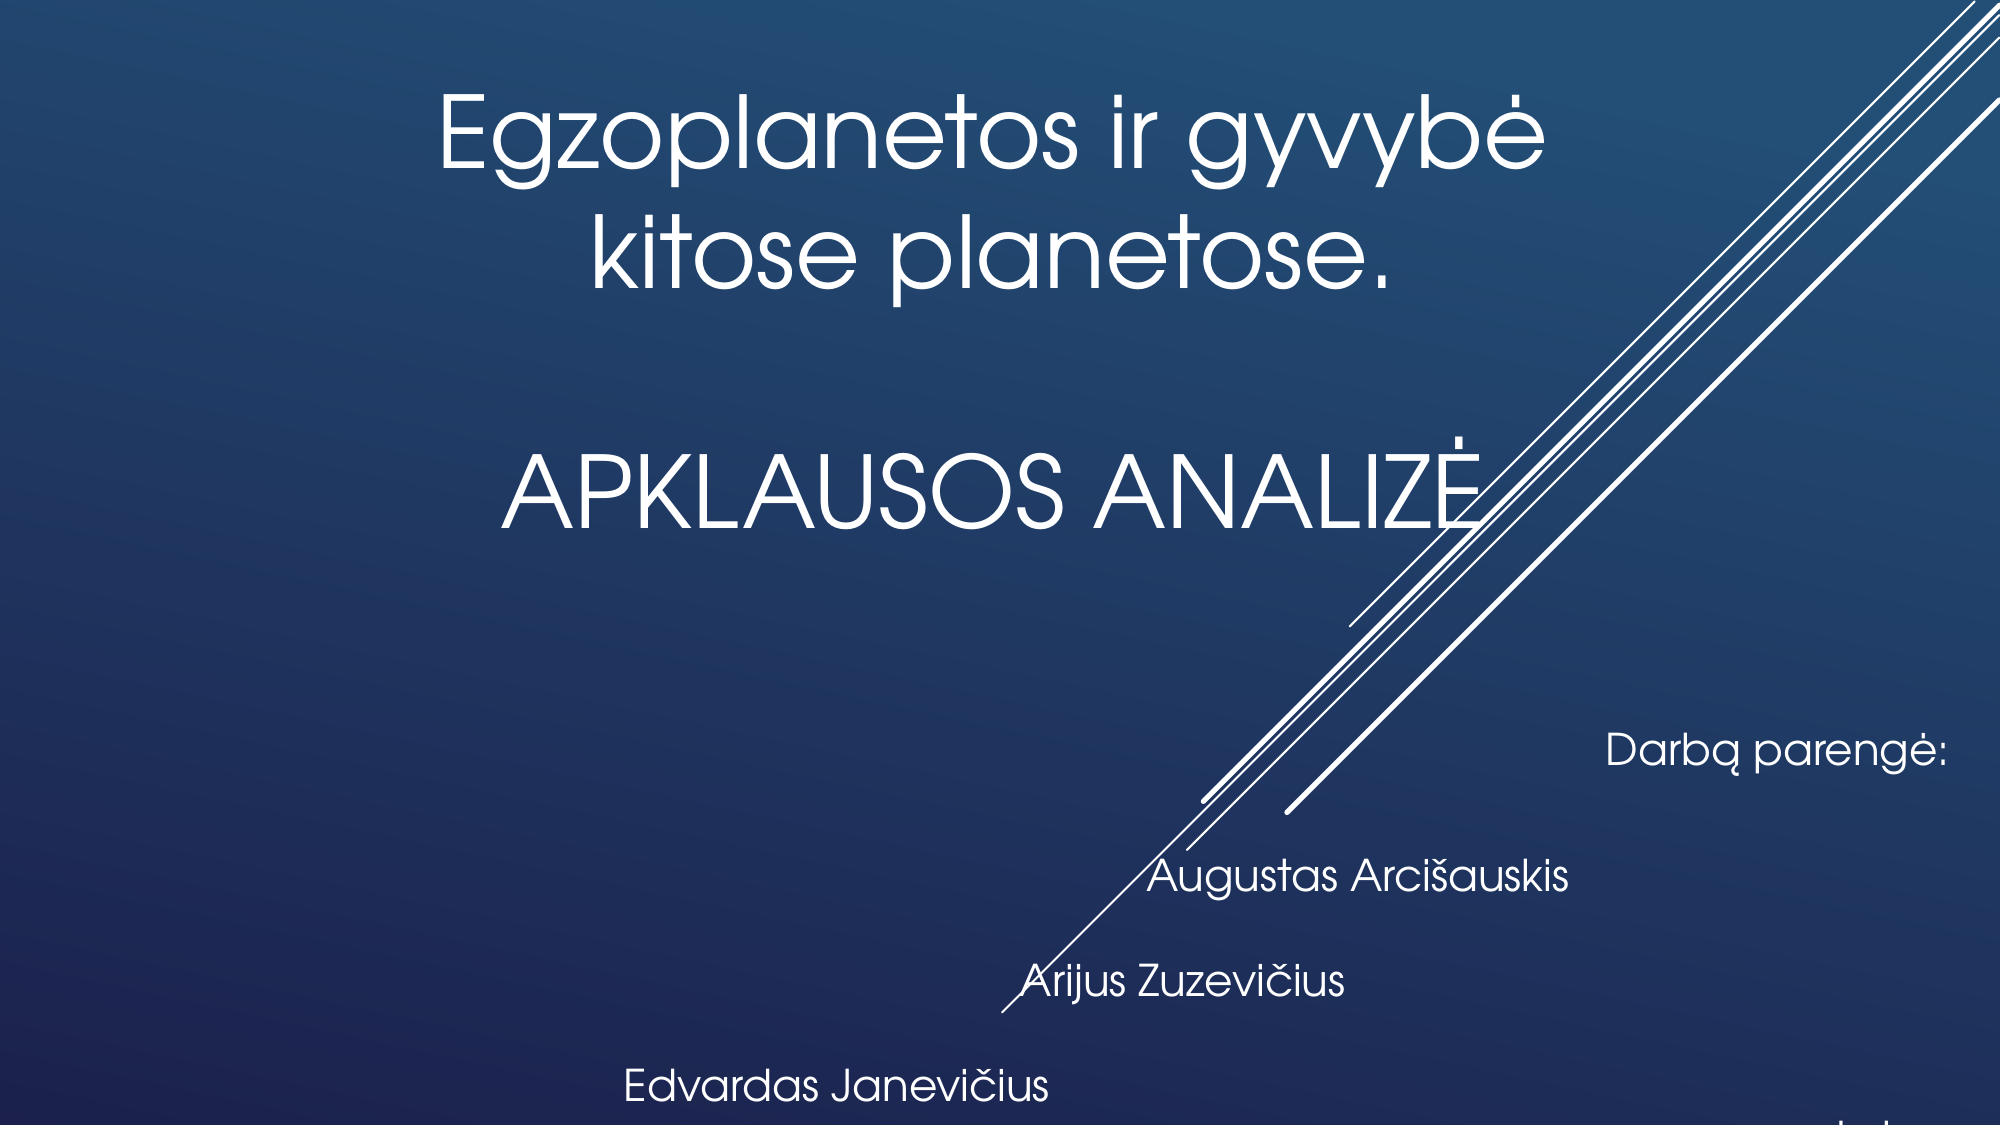

# Egzoplanetos ir gyvybė kitose planetose. APKLAUSOS ANALIZĖ
	Darbą parengė:
																        Augustas Arcišauskis																		          Arijus Zuzevičius																		  Edvardas Janevičius															                     Lukas Markulis